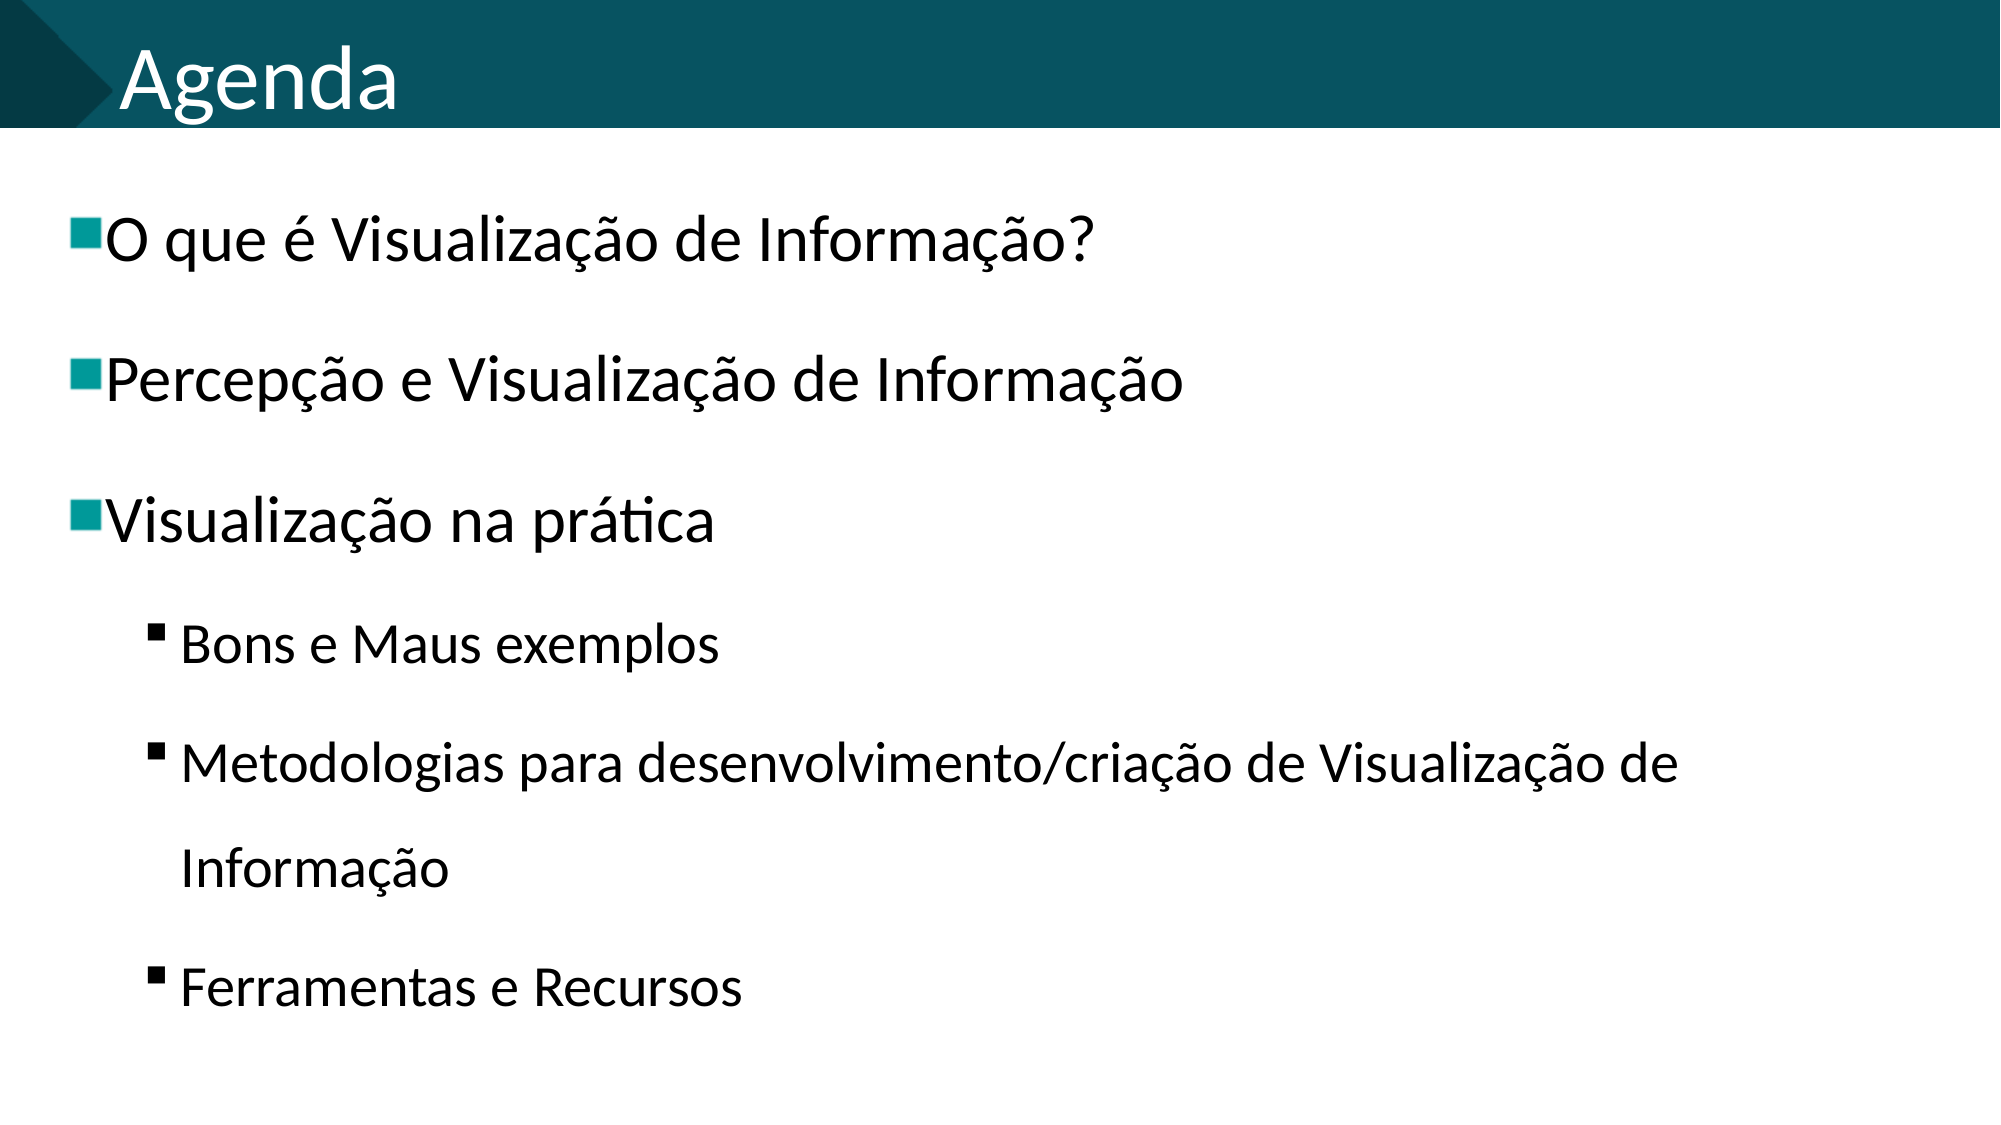

# Agenda
O que é Visualização de Informação?
Percepção e Visualização de Informação
Visualização na prática
Bons e Maus exemplos
Metodologias para desenvolvimento/criação de Visualização de Informação
Ferramentas e Recursos